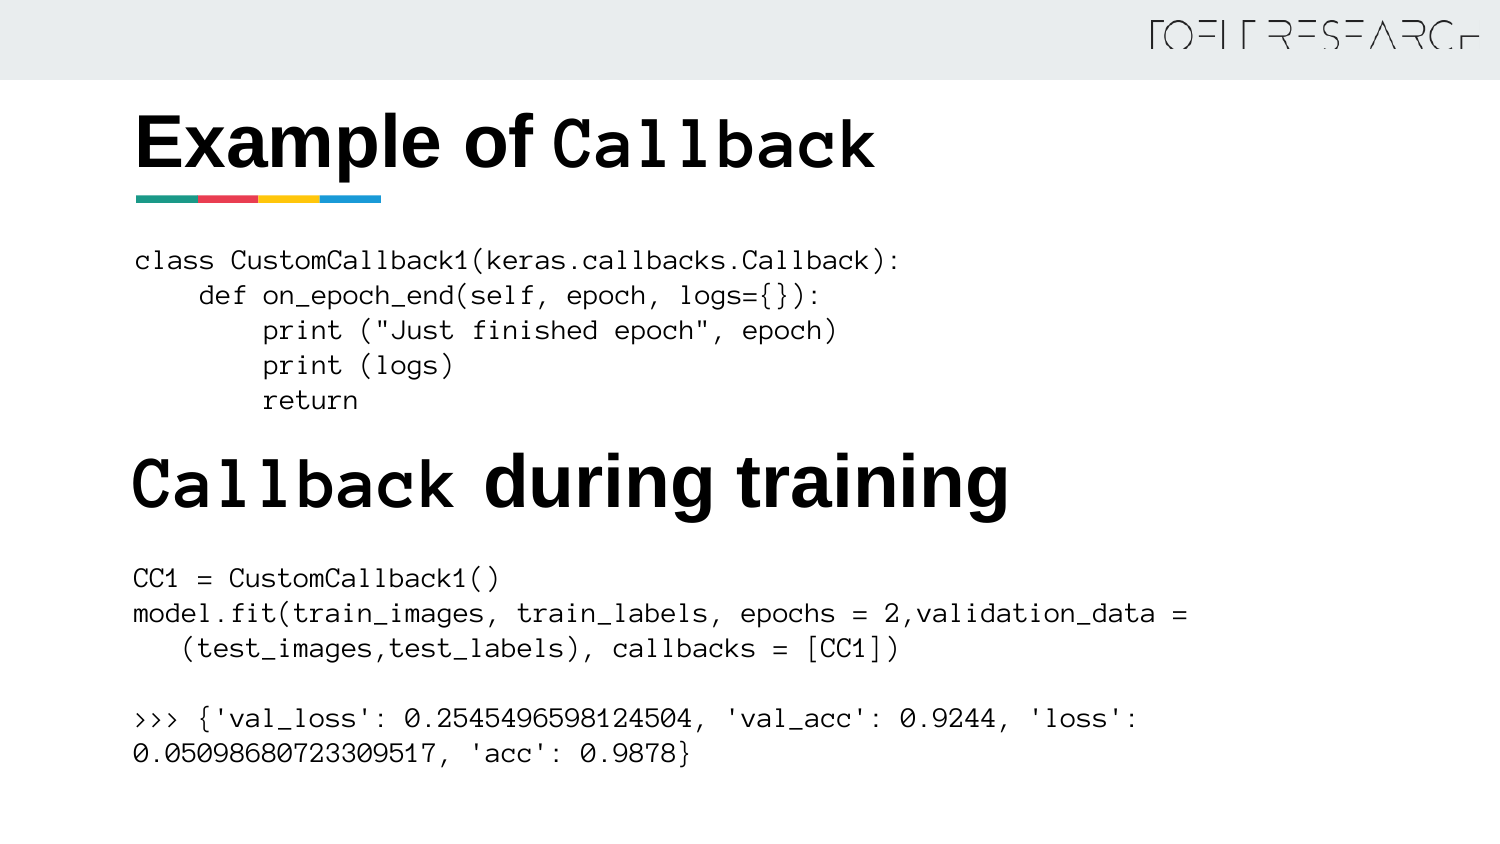

# Example of Callback
class CustomCallback1(keras.callbacks.Callback):
    def on_epoch_end(self, epoch, logs={}):
        print ("Just finished epoch", epoch)
        print (logs)
        return

Callback during training
CC1 = CustomCallback1()
model.fit(train_images, train_labels, epochs = 2,validation_data =
   (test_images,test_labels), callbacks = [CC1])
>>> {'val_loss': 0.2545496598124504, 'val_acc': 0.9244, 'loss': 0.05098680723309517, 'acc': 0.9878}